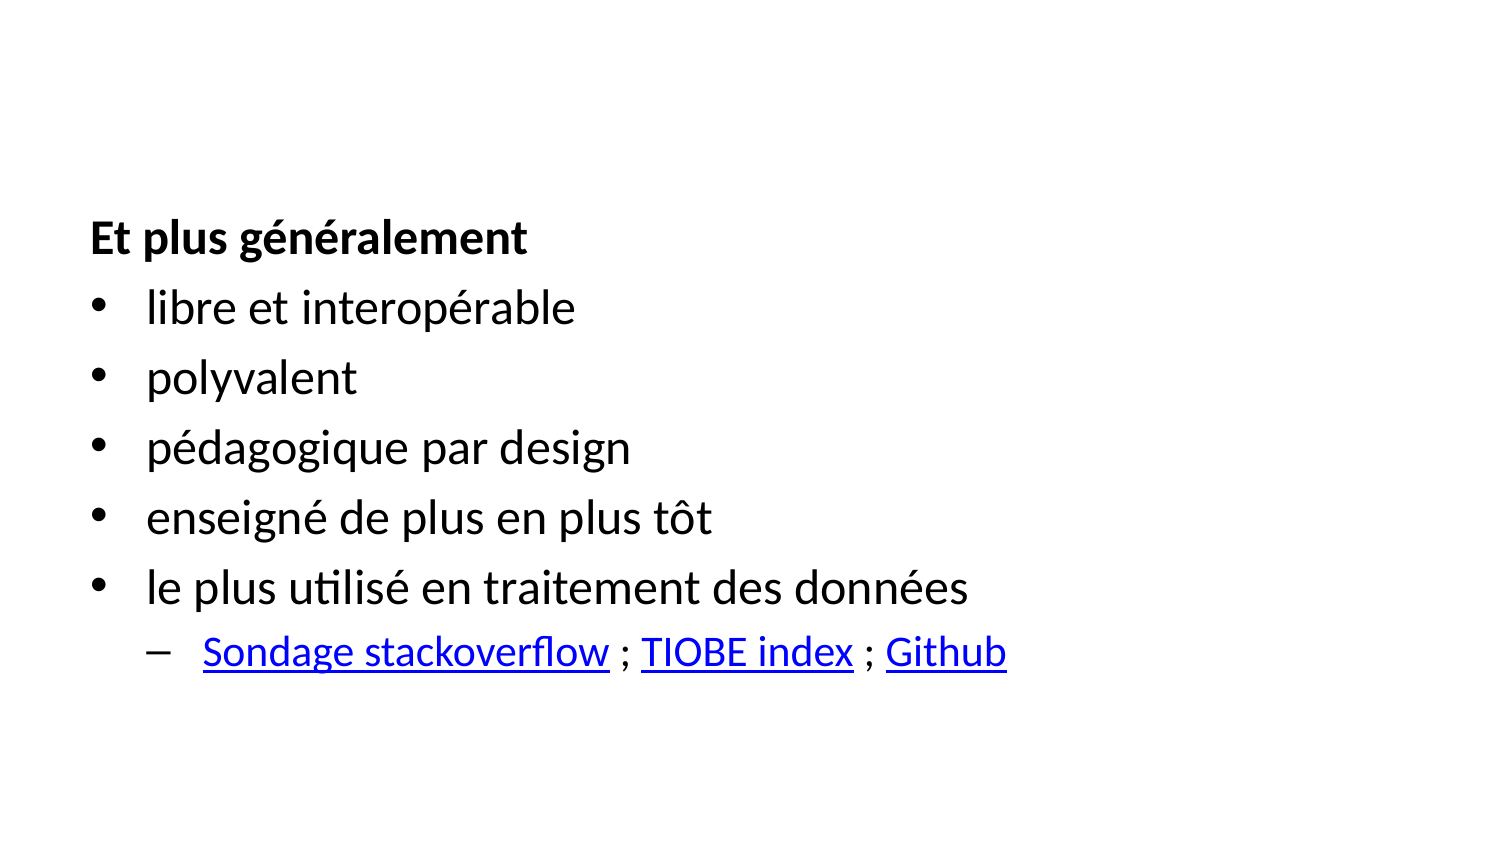

Et plus généralement
libre et interopérable
polyvalent
pédagogique par design
enseigné de plus en plus tôt
le plus utilisé en traitement des données
Sondage stackoverflow ; TIOBE index ; Github